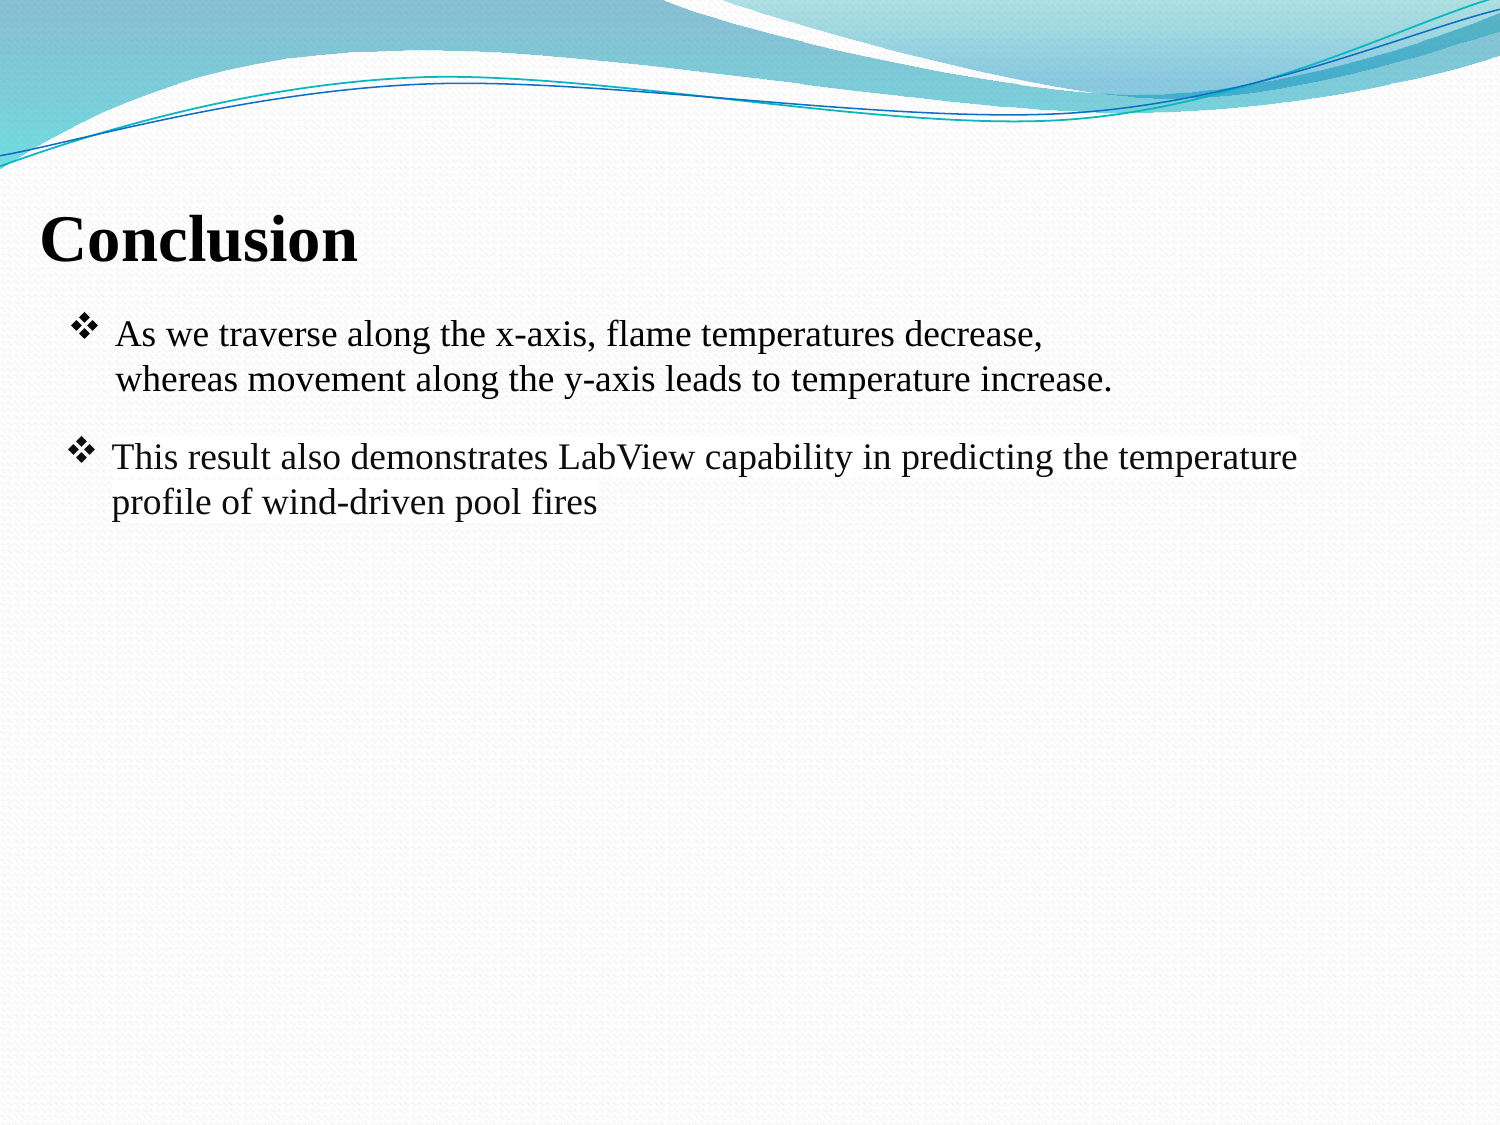

Conclusion
As we traverse along the x-axis, flame temperatures decrease,
     whereas movement along the y-axis leads to temperature increase.
This result also demonstrates LabView capability in predicting the temperature profile of wind-driven pool fires